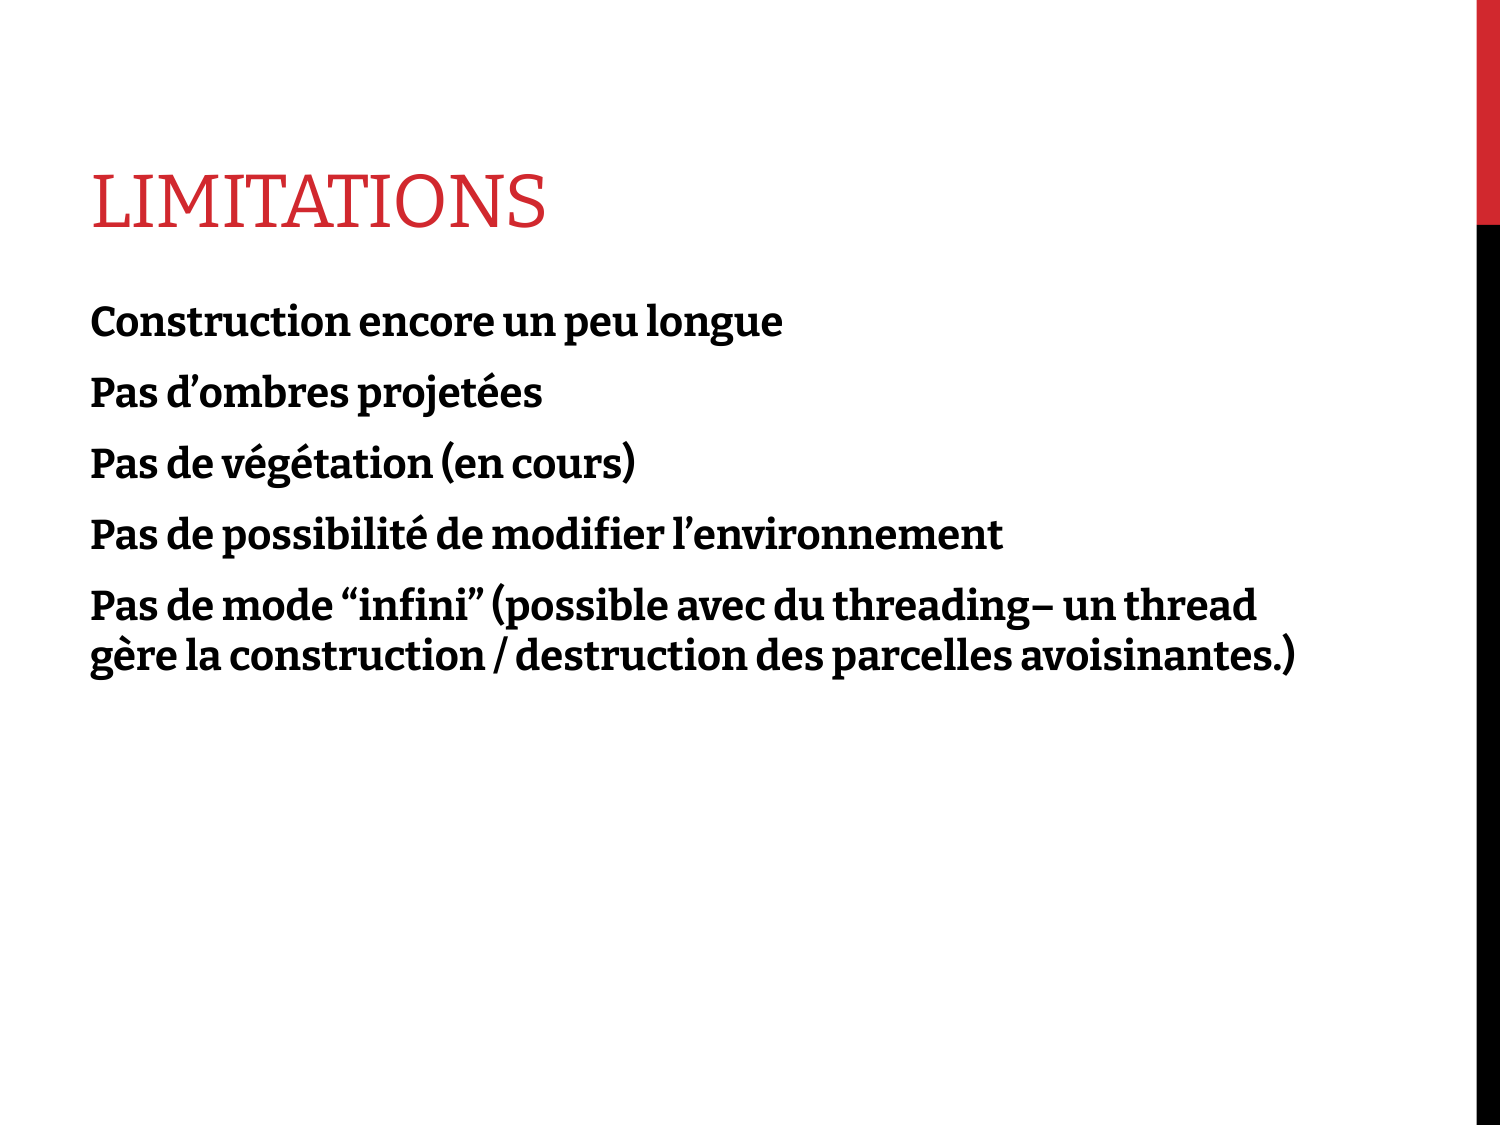

# Limitations
Construction encore un peu longue
Pas d’ombres projetées
Pas de végétation (en cours)
Pas de possibilité de modifier l’environnement
Pas de mode “infini” (possible avec du threading– un thread gère la construction / destruction des parcelles avoisinantes.)